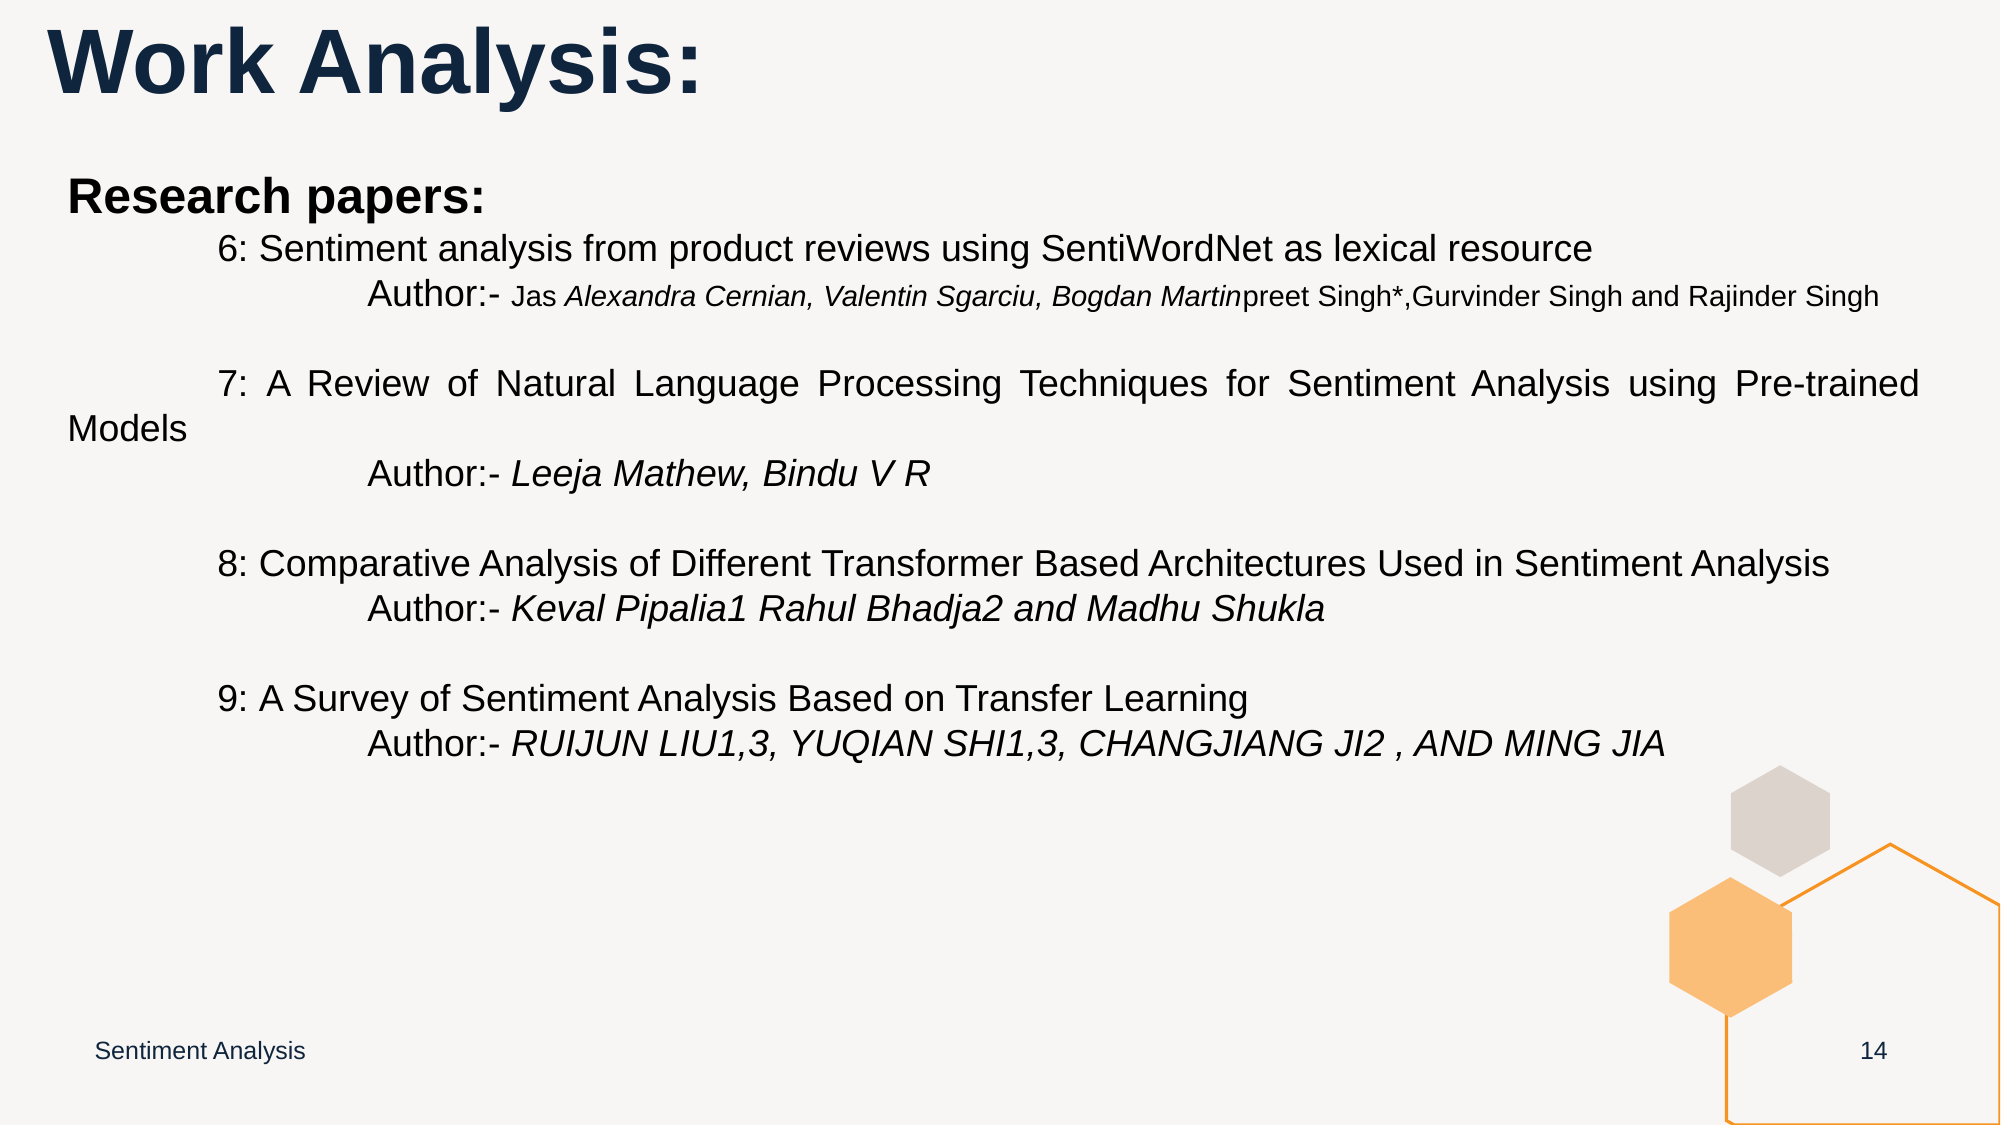

# Work Analysis:
Research papers:
	6: Sentiment analysis from product reviews using SentiWordNet as lexical resource
		Author:- Jas Alexandra Cernian, Valentin Sgarciu, Bogdan Martinpreet Singh*,Gurvinder Singh and Rajinder Singh

	7: A Review of Natural Language Processing Techniques for Sentiment Analysis using Pre-trained Models
		Author:- Leeja Mathew, Bindu V R

	8: Comparative Analysis of Different Transformer Based Architectures Used in Sentiment Analysis
		Author:- Keval Pipalia1 Rahul Bhadja2 and Madhu Shukla

	9: A Survey of Sentiment Analysis Based on Transfer Learning
		Author:- RUIJUN LIU1,3, YUQIAN SHI1,3, CHANGJIANG JI2 , AND MING JIA

Sentiment Analysis
14